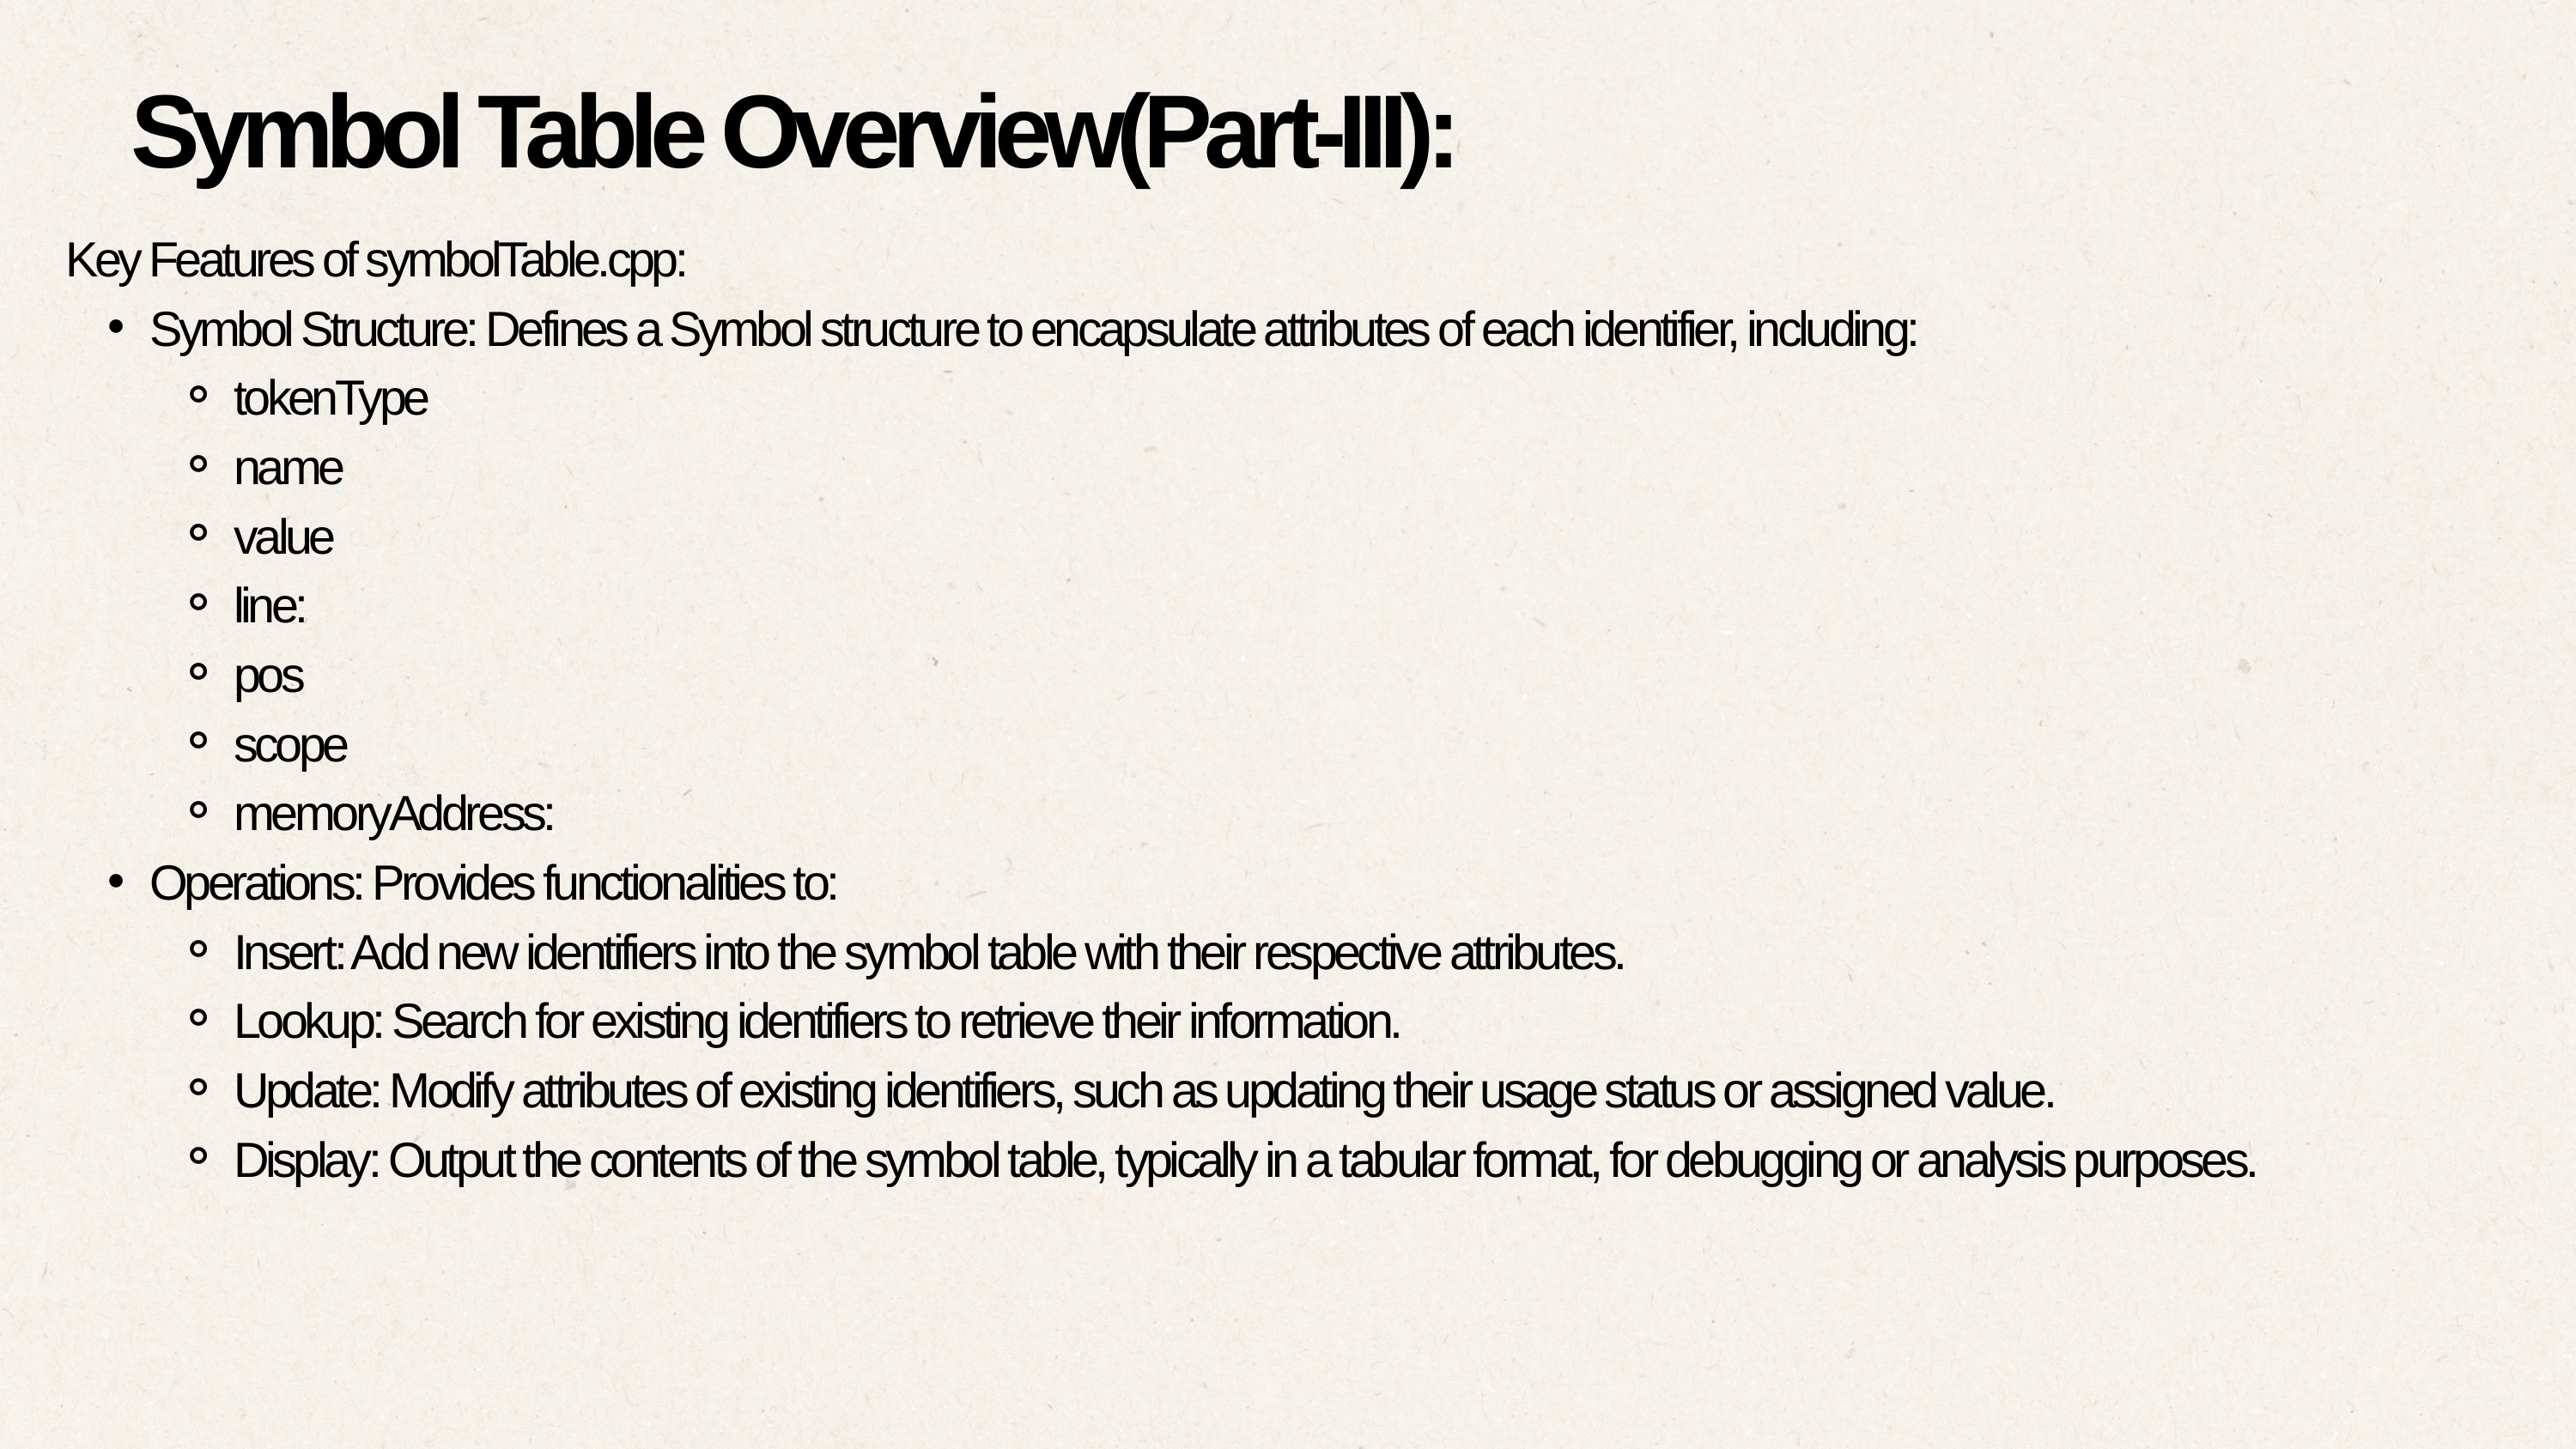

Symbol Table Overview(Part-III):
Key Features of symbolTable.cpp:
Symbol Structure: Defines a Symbol structure to encapsulate attributes of each identifier, including:​
tokenType
name
value
line:
pos
scope
memoryAddress:
Operations: Provides functionalities to:​
Insert: Add new identifiers into the symbol table with their respective attributes.​
Lookup: Search for existing identifiers to retrieve their information.​
Update: Modify attributes of existing identifiers, such as updating their usage status or assigned value.​
Display: Output the contents of the symbol table, typically in a tabular format, for debugging or analysis purposes.